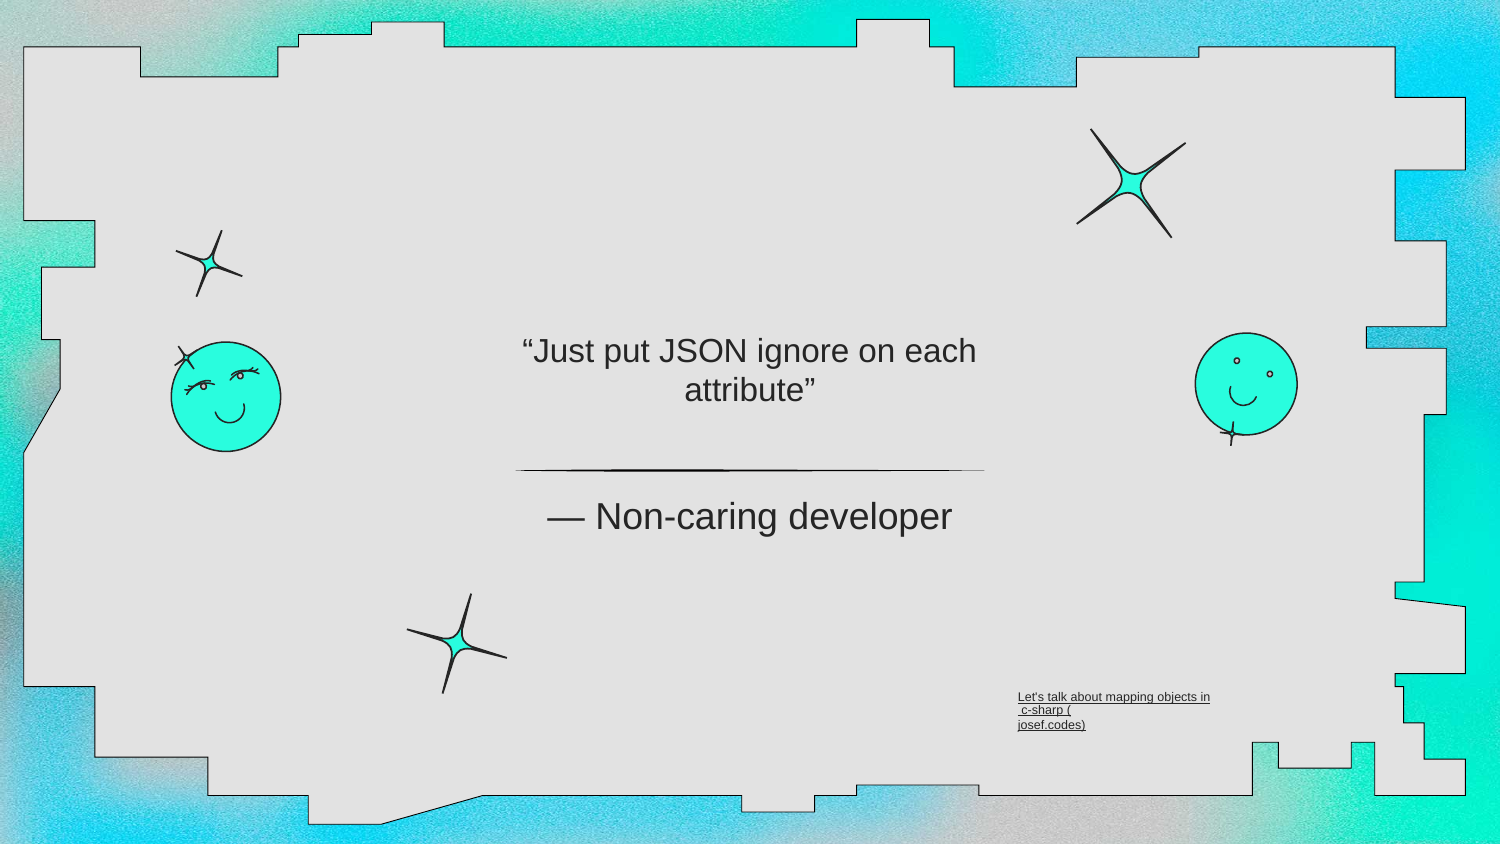

“Just put JSON ignore on each attribute”

# — Non-caring developer

Let's talk about mapping objects in c-sharp (josef.codes)